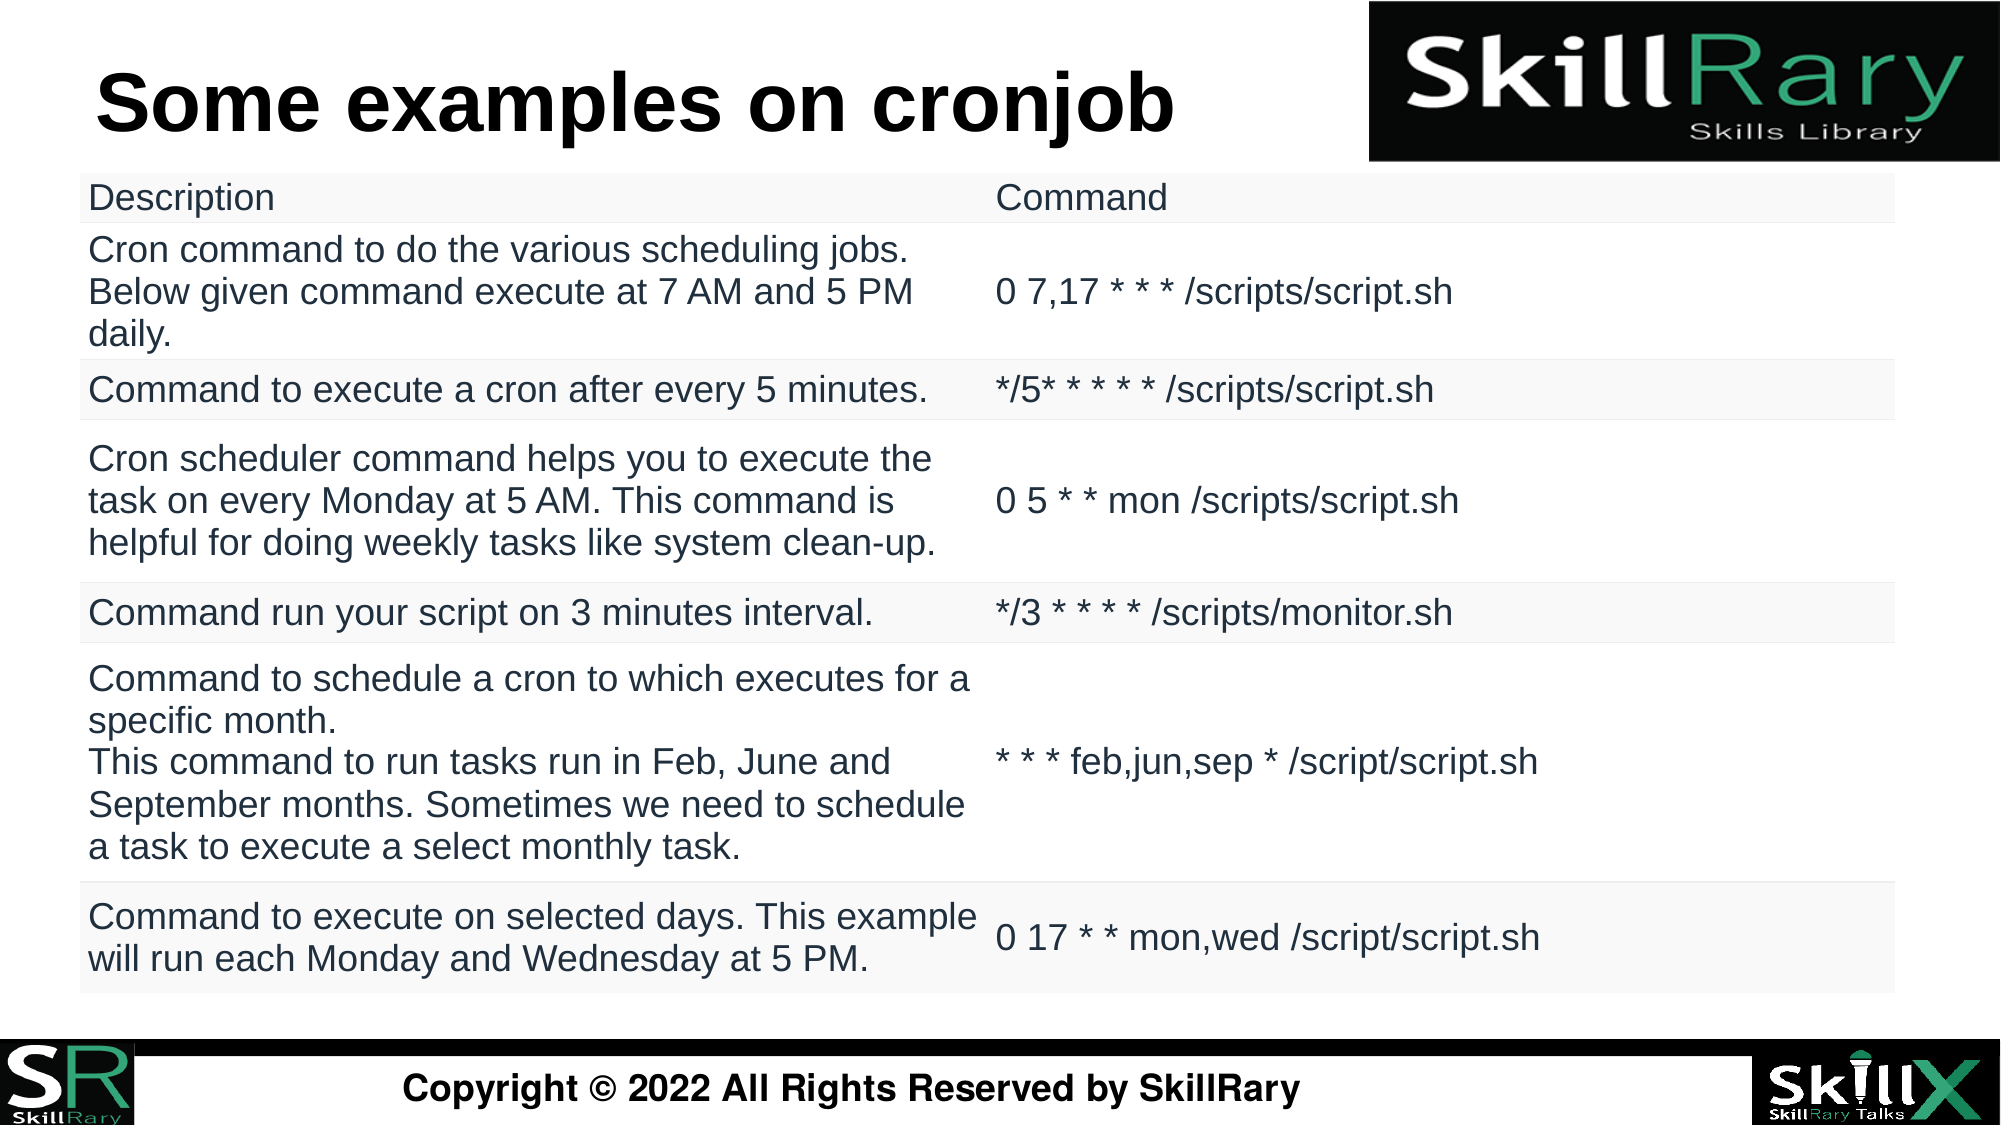

# Some examples on cronjob
| Description | Command |
| --- | --- |
| Cron command to do the various scheduling jobs. Below given command execute at 7 AM and 5 PM daily. | 0 7,17 \* \* \* /scripts/script.sh |
| Command to execute a cron after every 5 minutes. | \*/5\* \* \* \* \* /scripts/script.sh |
| Cron scheduler command helps you to execute the task on every Monday at 5 AM. This command is helpful for doing weekly tasks like system clean-up. | 0 5 \* \* mon /scripts/script.sh |
| Command run your script on 3 minutes interval. | \*/3 \* \* \* \* /scripts/monitor.sh |
| Command to schedule a cron to which executes for a specific month. This command to run tasks run in Feb, June and September months. Sometimes we need to schedule a task to execute a select monthly task. | \* \* \* feb,jun,sep \* /script/script.sh |
| Command to execute on selected days. This example will run each Monday and Wednesday at 5 PM. | 0 17 \* \* mon,wed /script/script.sh |